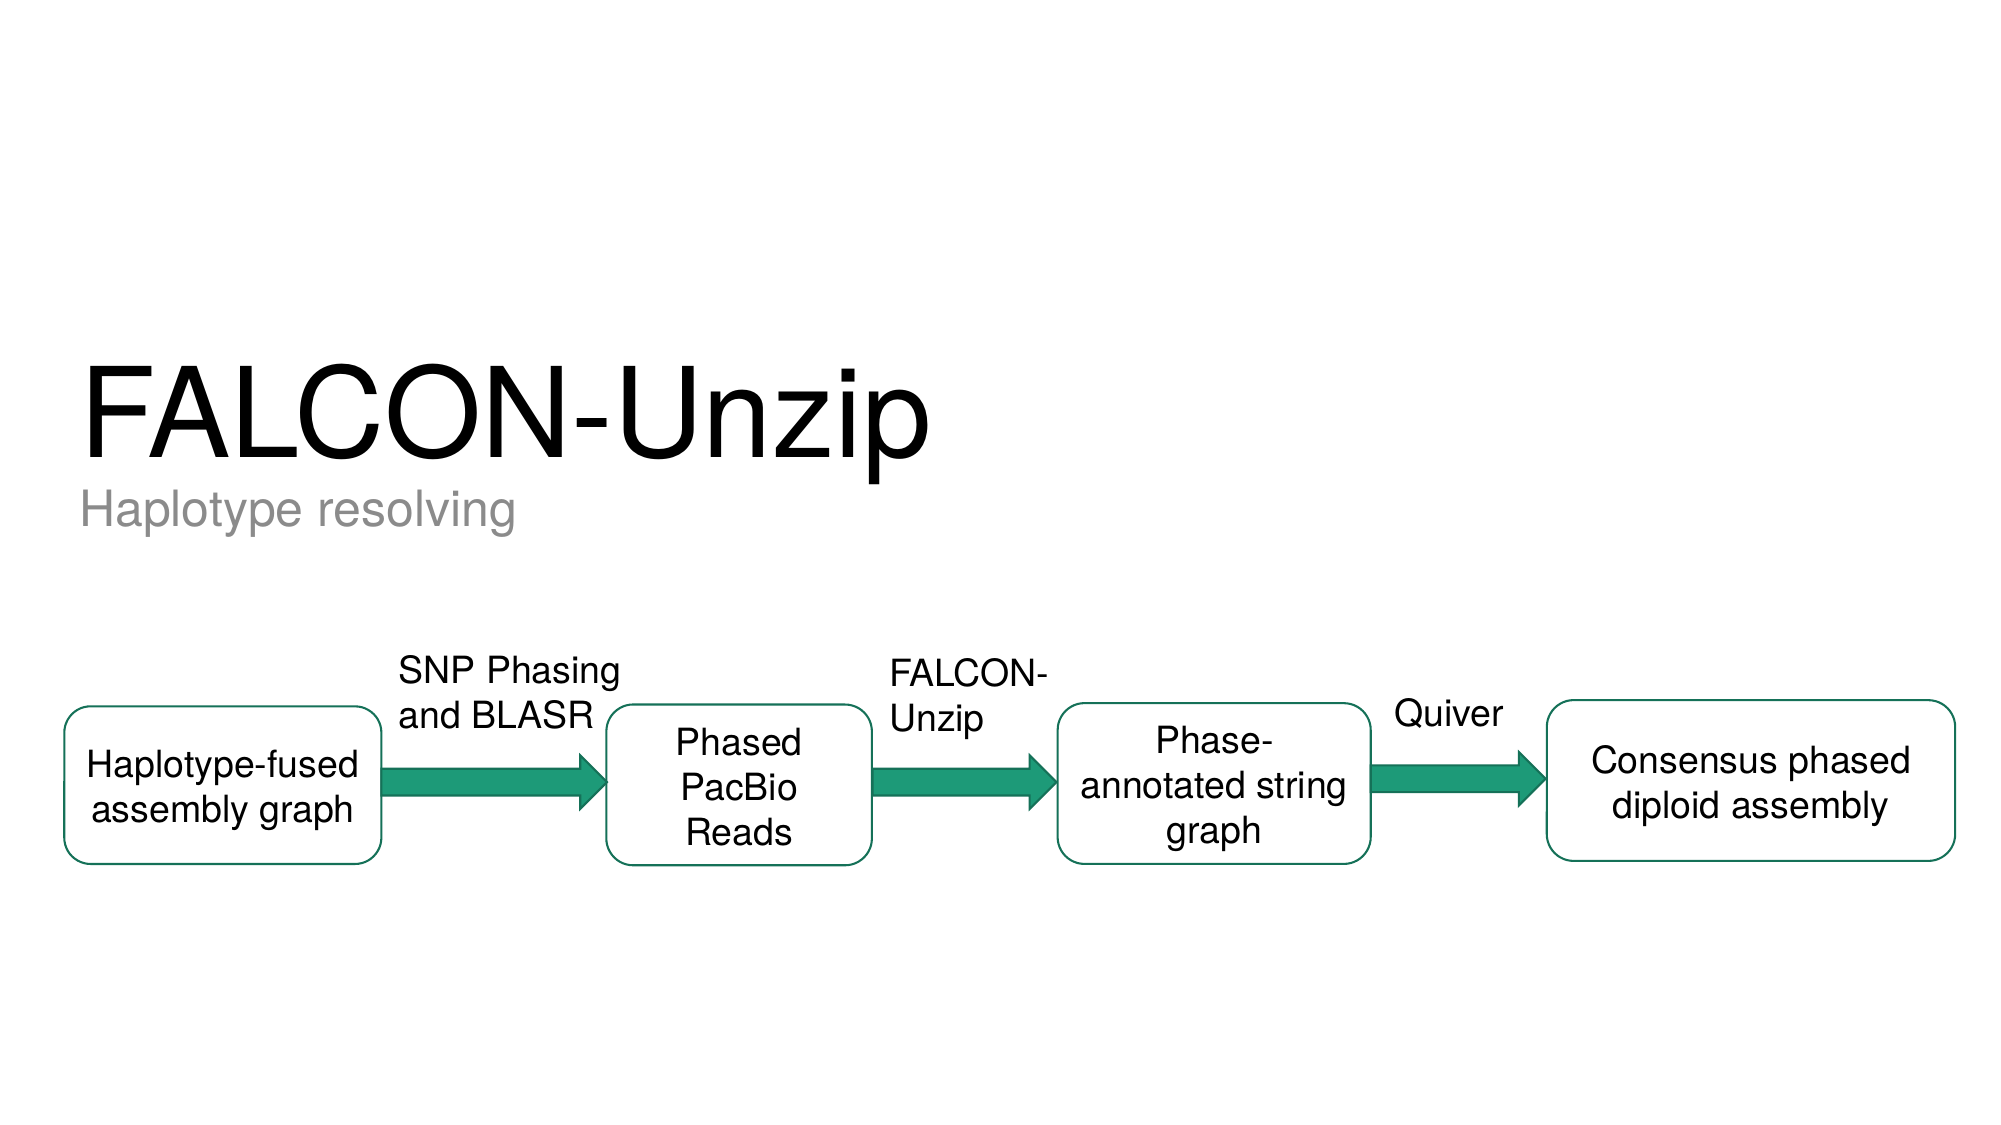

# FALCON-Unzip
Haplotype resolving
SNP Phasing and BLASR
FALCON-Unzip
Quiver
Consensus phased diploid assembly
Phase-annotated string graph
Phased PacBio Reads
Haplotype-fused assembly graph